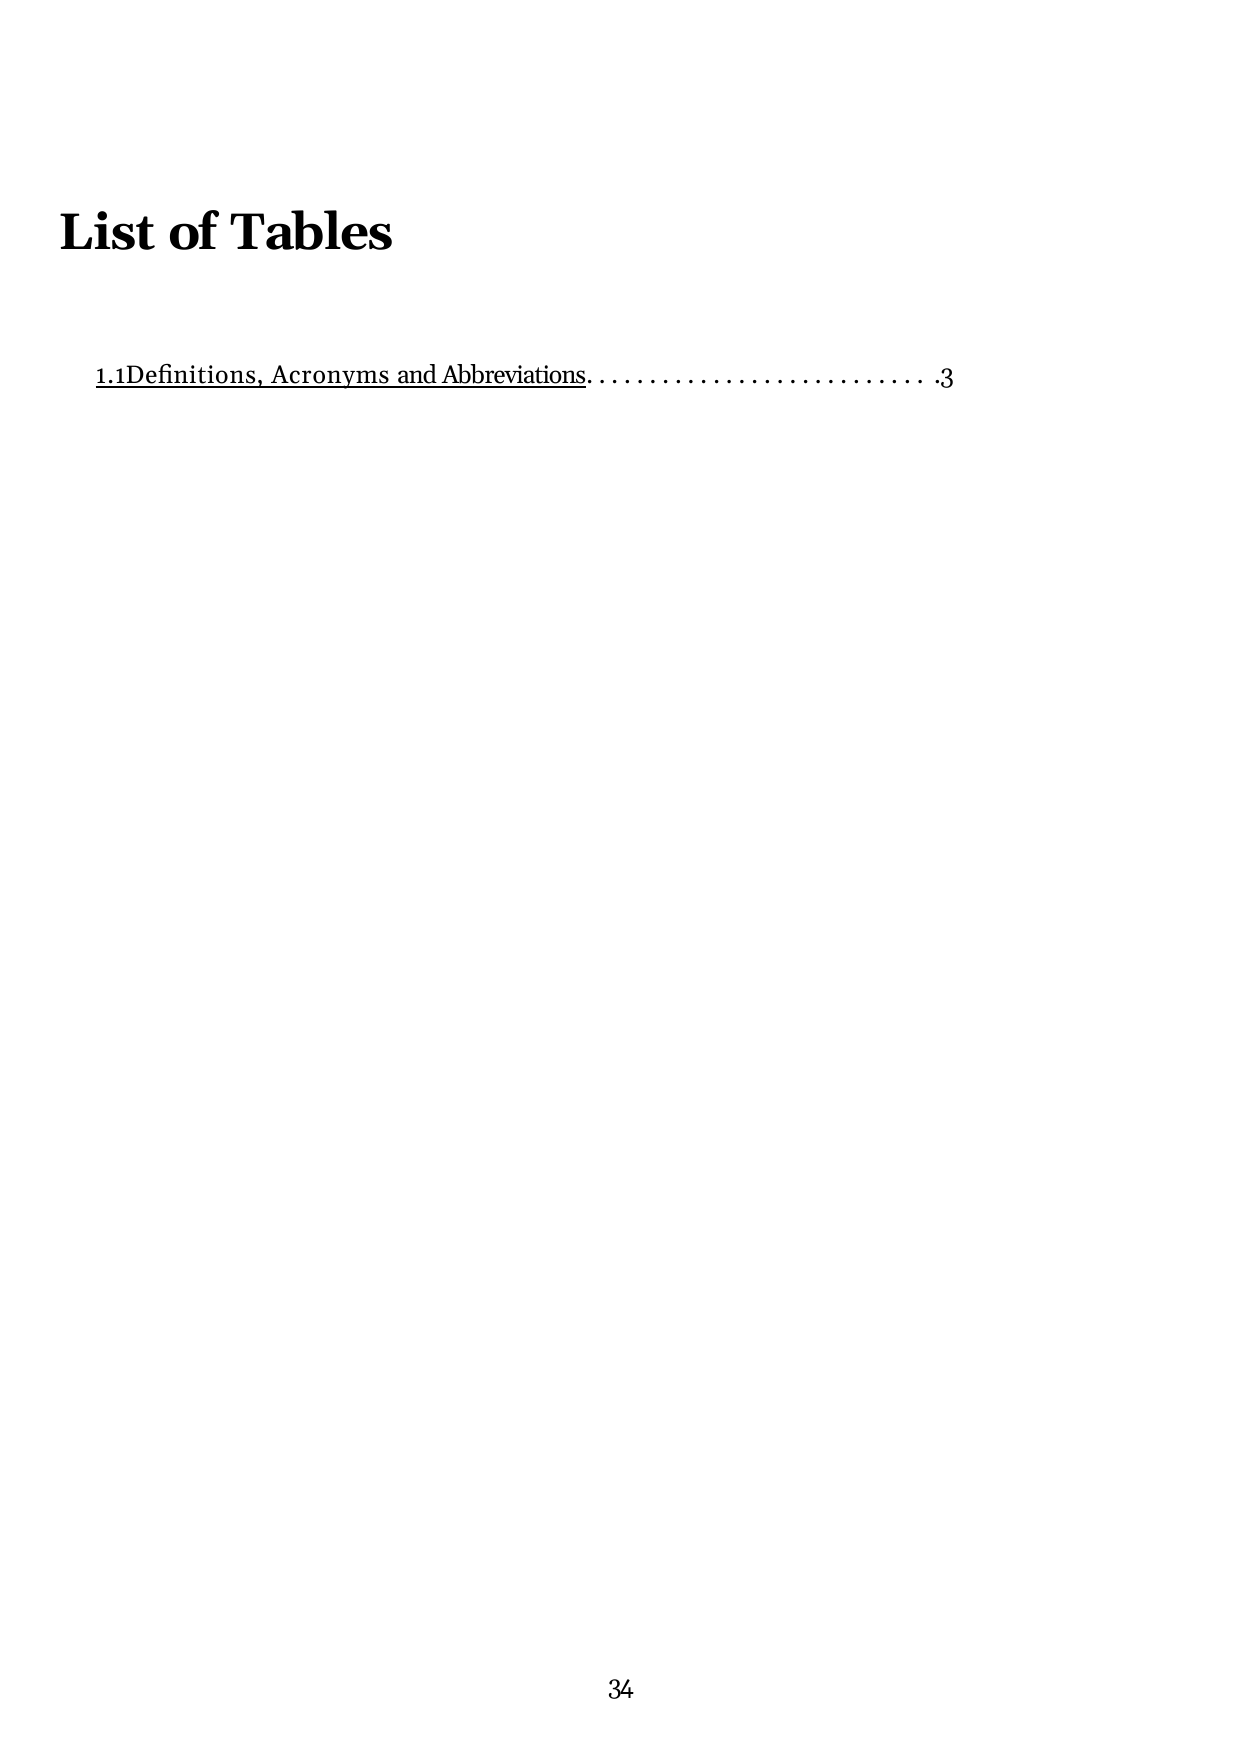

# List of Tables
1.1	Definitions, Acronyms and Abbreviations. . . . . . . . . . . . . . . . . . . . . . . . . . . .3
34